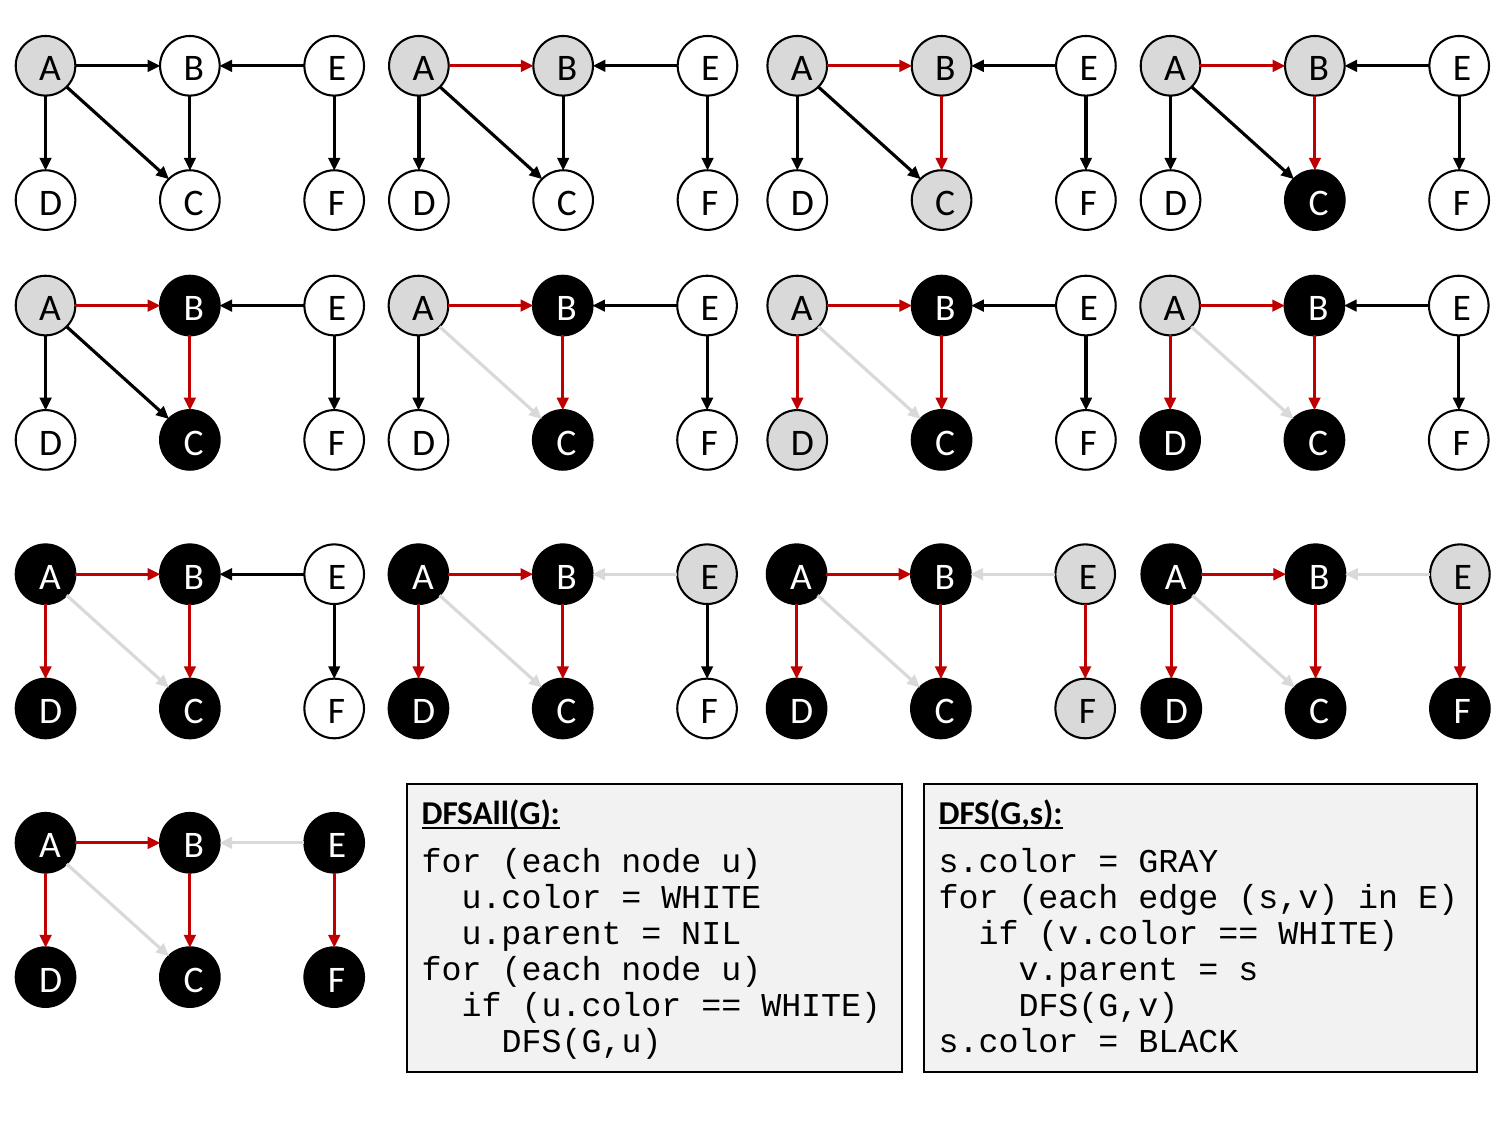

A
B
E
D
C
F
A
B
E
D
C
F
A
B
E
D
C
F
A
B
E
D
C
F
A
B
E
D
C
F
A
B
E
D
C
F
A
B
E
D
C
F
A
B
E
D
C
F
A
B
E
D
C
F
A
B
E
D
C
F
A
B
E
D
C
F
A
B
E
D
C
F
DFSAll(G):
for (each node u)
  u.color = WHITE
  u.parent = NIL
for (each node u)
  if (u.color == WHITE)
    DFS(G,u)
DFS(G,s):
s.color = GRAY
for (each edge (s,v) in E)
  if (v.color == WHITE)
    v.parent = s
    DFS(G,v)
s.color = BLACK
A
B
E
D
C
F